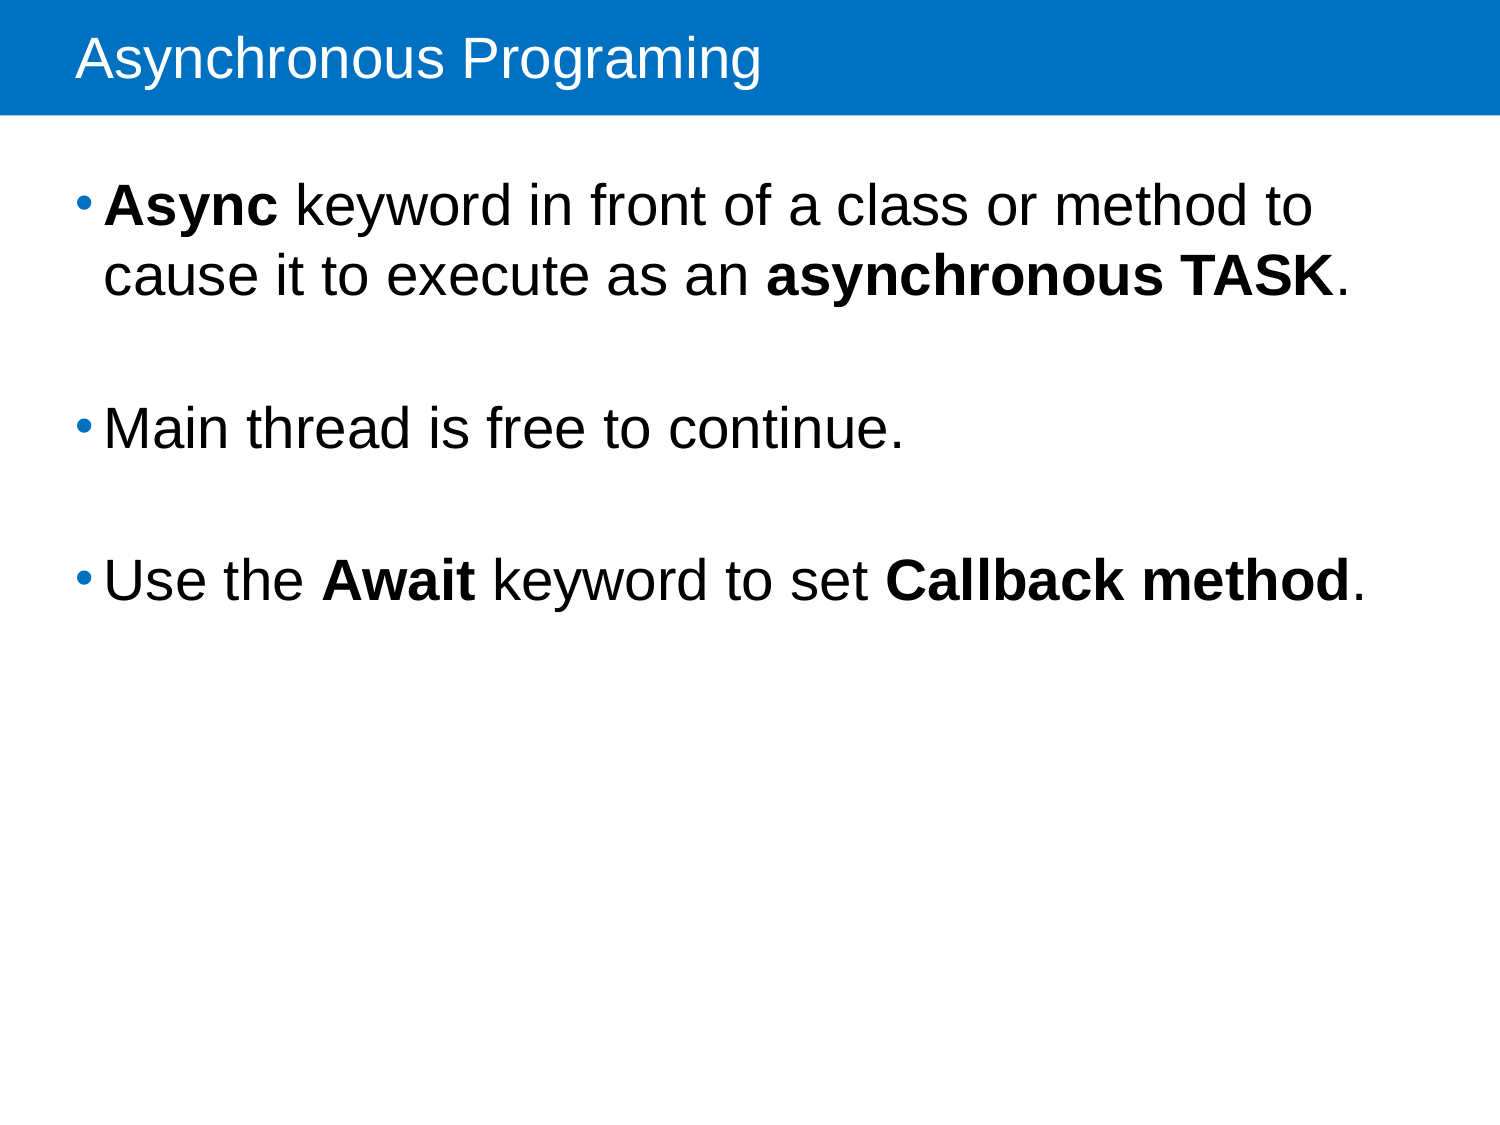

# Asynchronous Programing
Async keyword in front of a class or method to cause it to execute as an asynchronous TASK.
Main thread is free to continue.
Use the Await keyword to set Callback method.